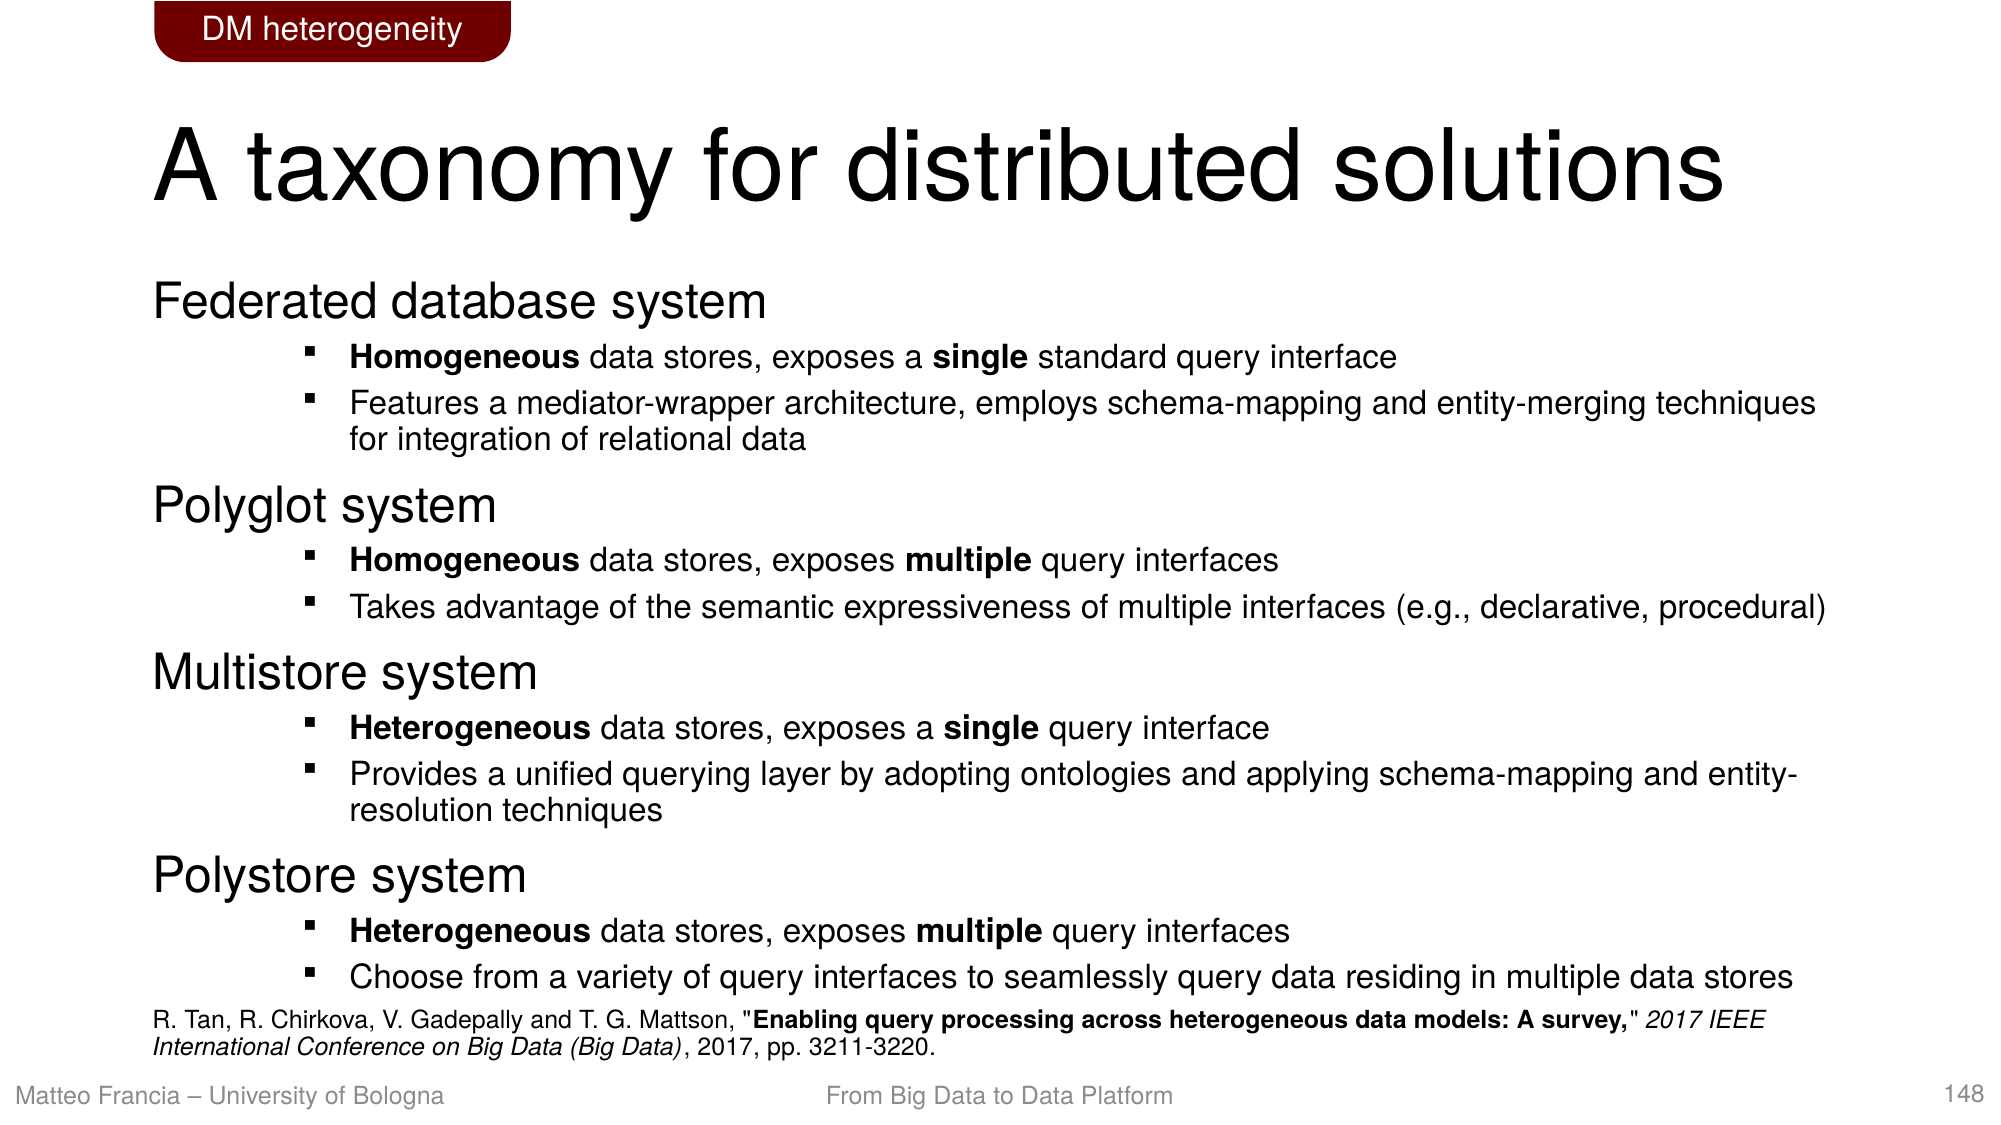

DM heterogeneity
# A taxonomy for distributed solutions
Federated database system
Homogeneous data stores, exposes a single standard query interface
Features a mediator-wrapper architecture, employs schema-mapping and entity-merging techniques for integration of relational data
Polyglot system
Homogeneous data stores, exposes multiple query interfaces
Takes advantage of the semantic expressiveness of multiple interfaces (e.g., declarative, procedural)
Multistore system
Heterogeneous data stores, exposes a single query interface
Provides a unified querying layer by adopting ontologies and applying schema-mapping and entity-resolution techniques
Polystore system
Heterogeneous data stores, exposes multiple query interfaces
Choose from a variety of query interfaces to seamlessly query data residing in multiple data stores
R. Tan, R. Chirkova, V. Gadepally and T. G. Mattson, "Enabling query processing across heterogeneous data models: A survey," 2017 IEEE International Conference on Big Data (Big Data), 2017, pp. 3211-3220.
148
Matteo Francia – University of Bologna